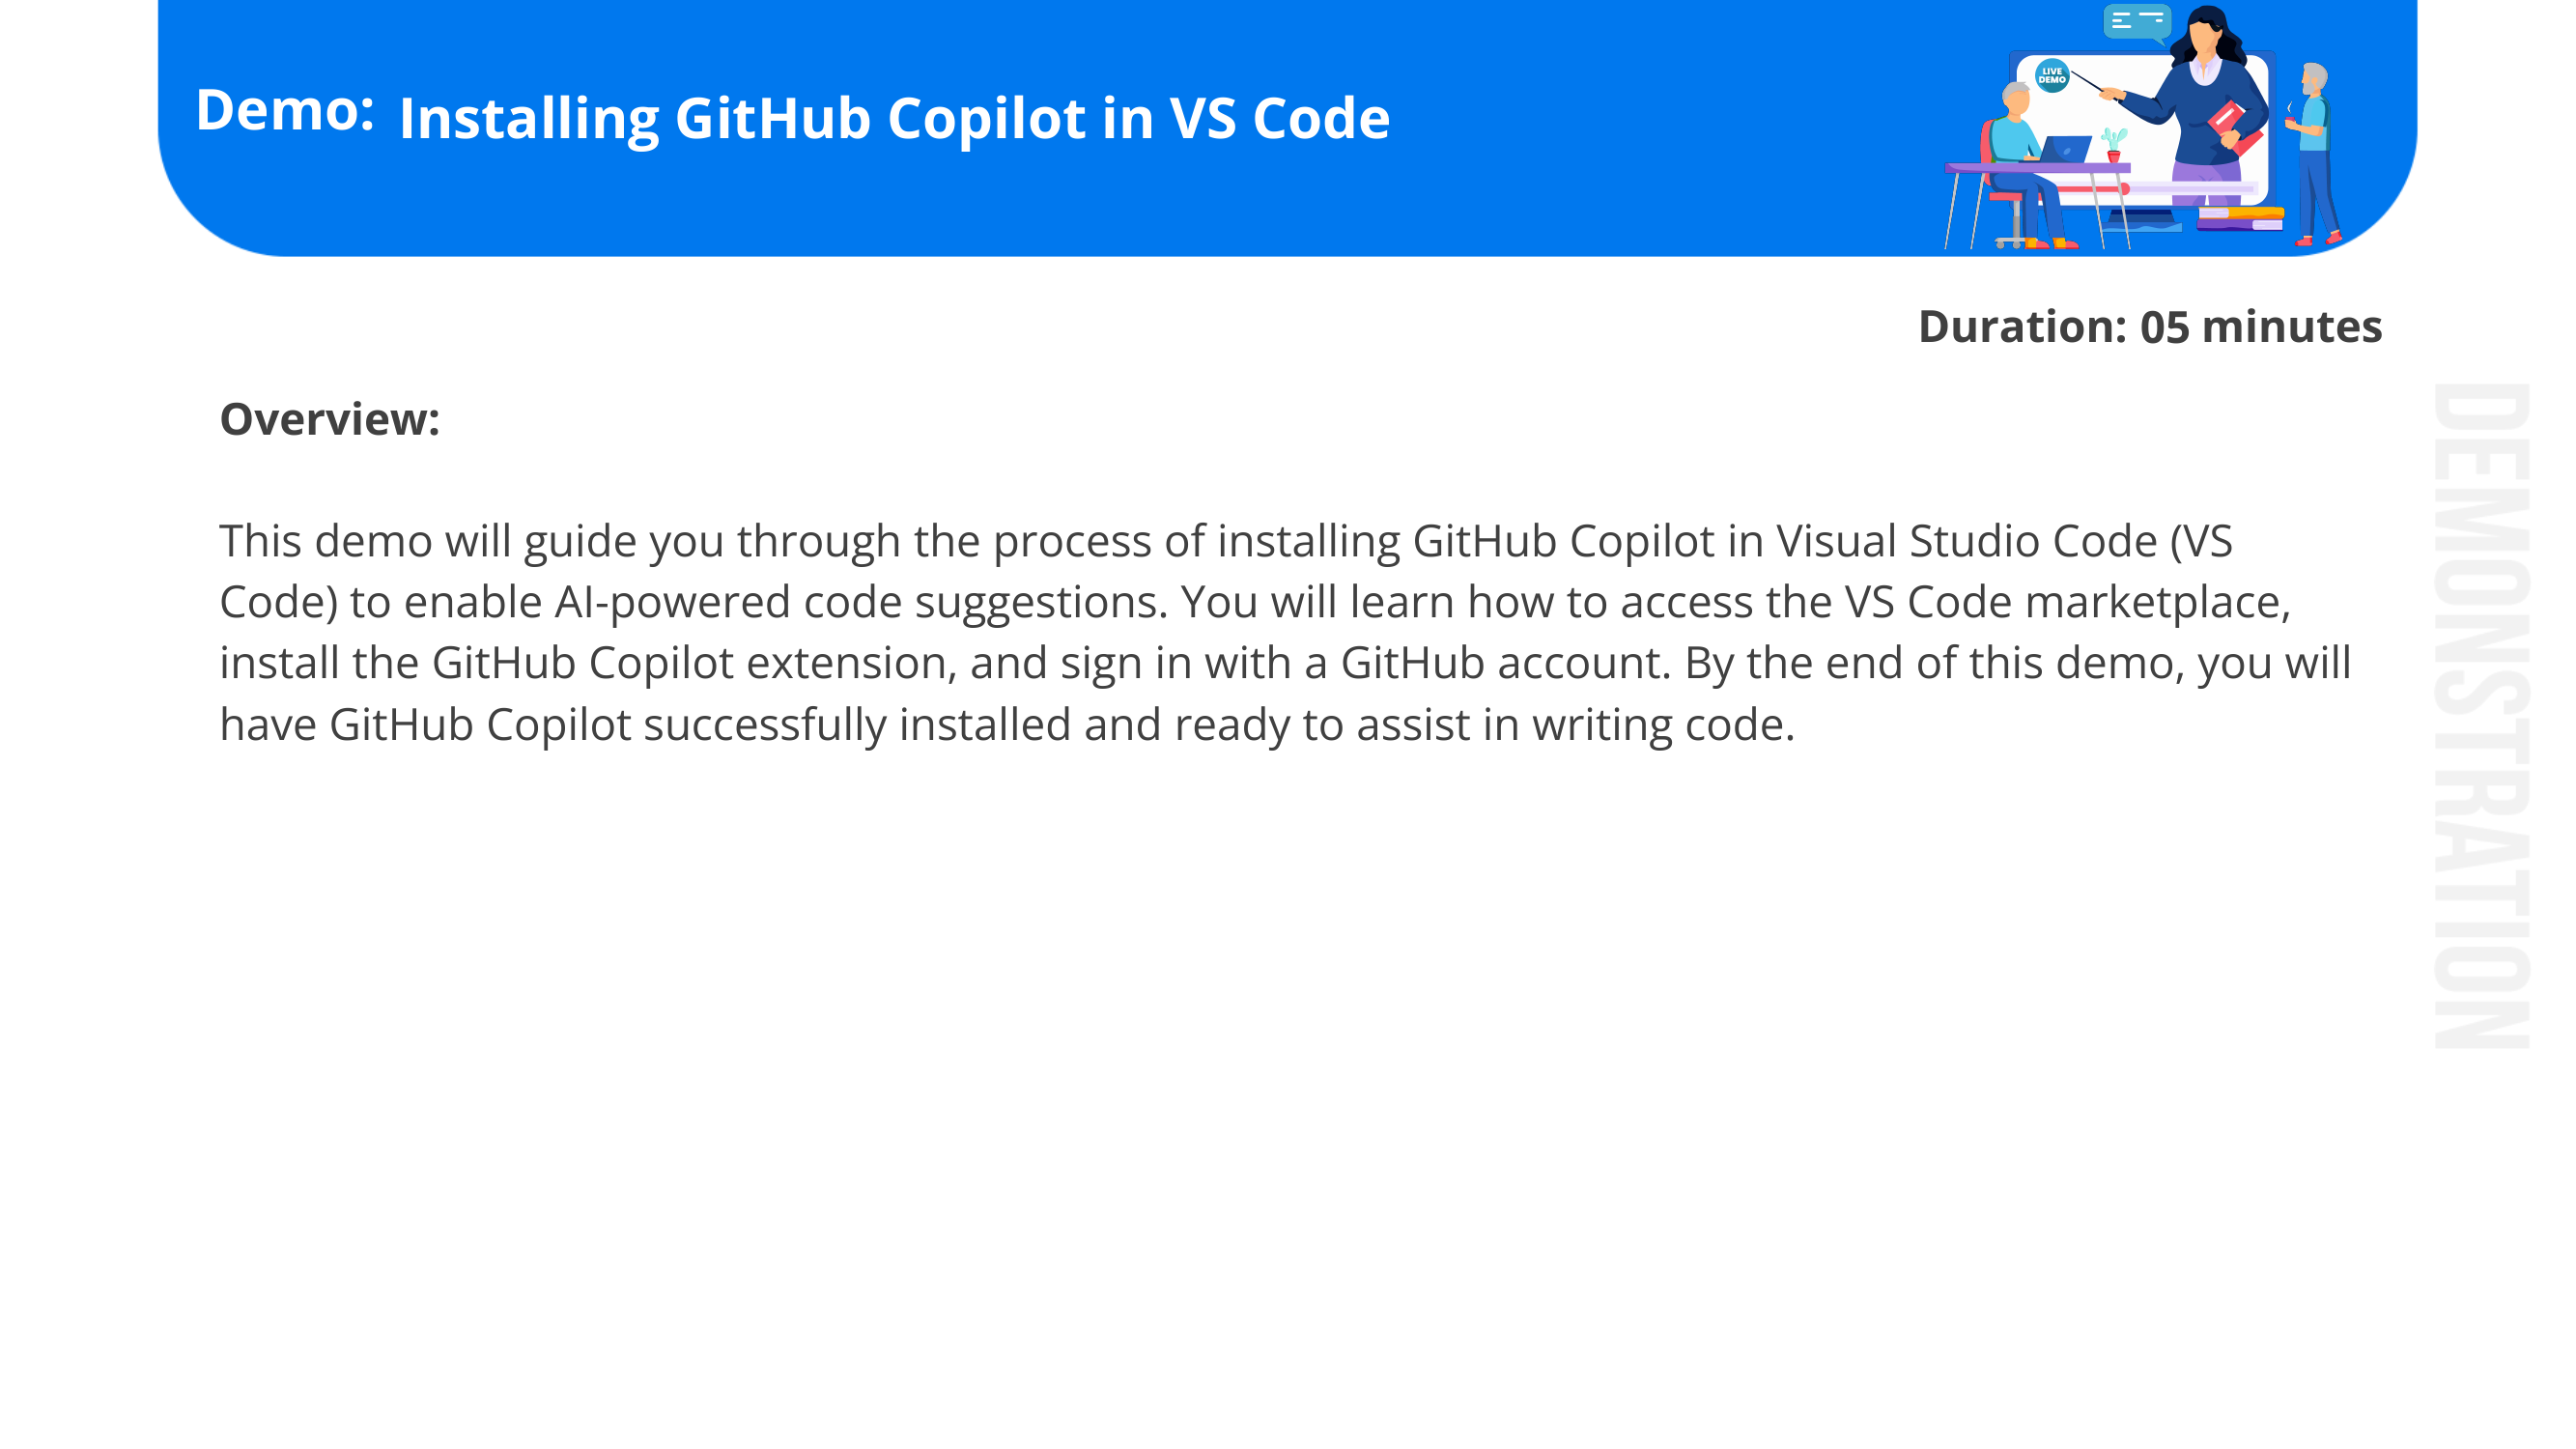

# Installing GitHub Copilot in VS Code
05
Overview:​

This demo will guide you through the process of installing GitHub Copilot in Visual Studio Code (VS Code) to enable AI-powered code suggestions. You will learn how to access the VS Code marketplace, install the GitHub Copilot extension, and sign in with a GitHub account. By the end of this demo, you will have GitHub Copilot successfully installed and ready to assist in writing code.